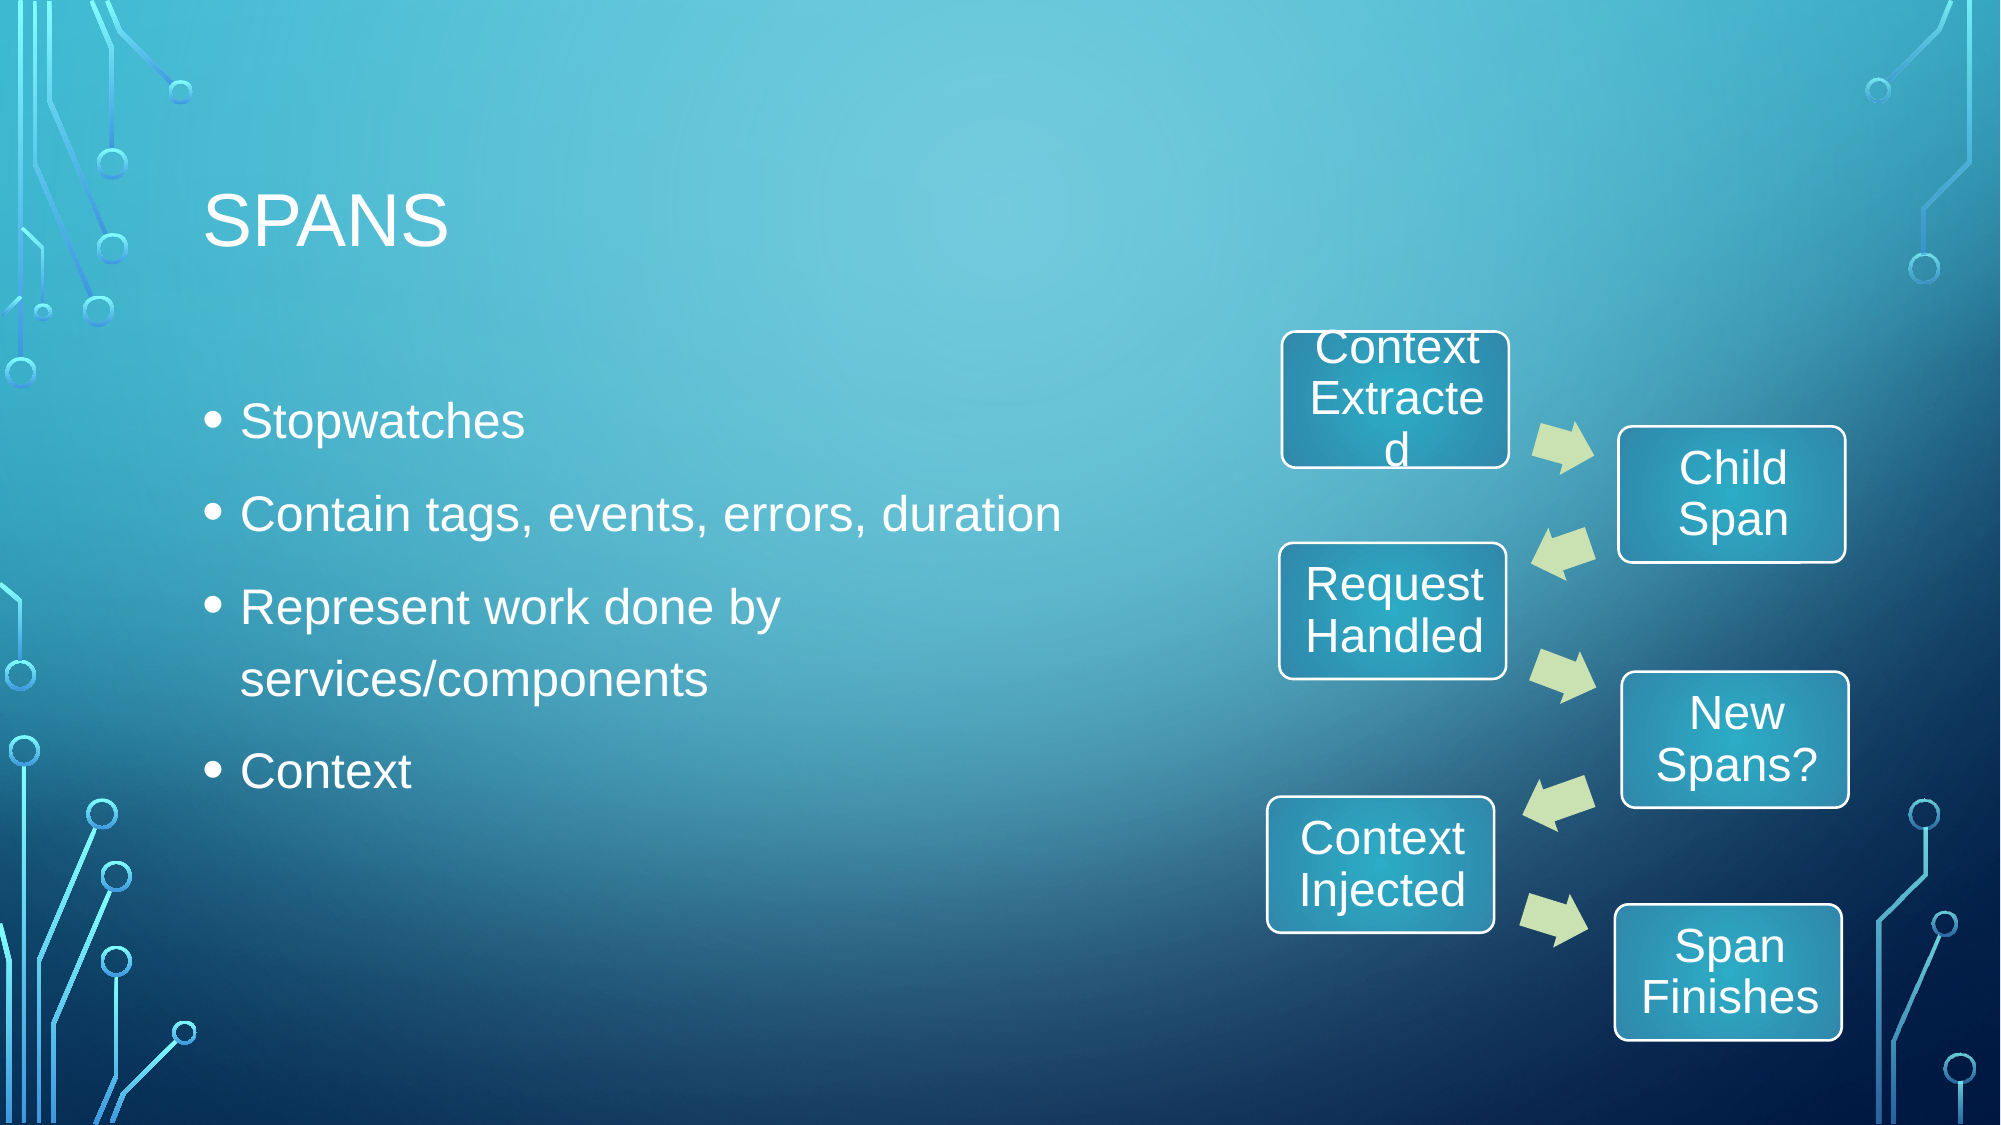

# Spans
Context Extracted

Child Span

Request Handled

New Spans?

Context Injected

Span Finishes
Stopwatches
Contain tags, events, errors, duration
Represent work done by services/components
Context